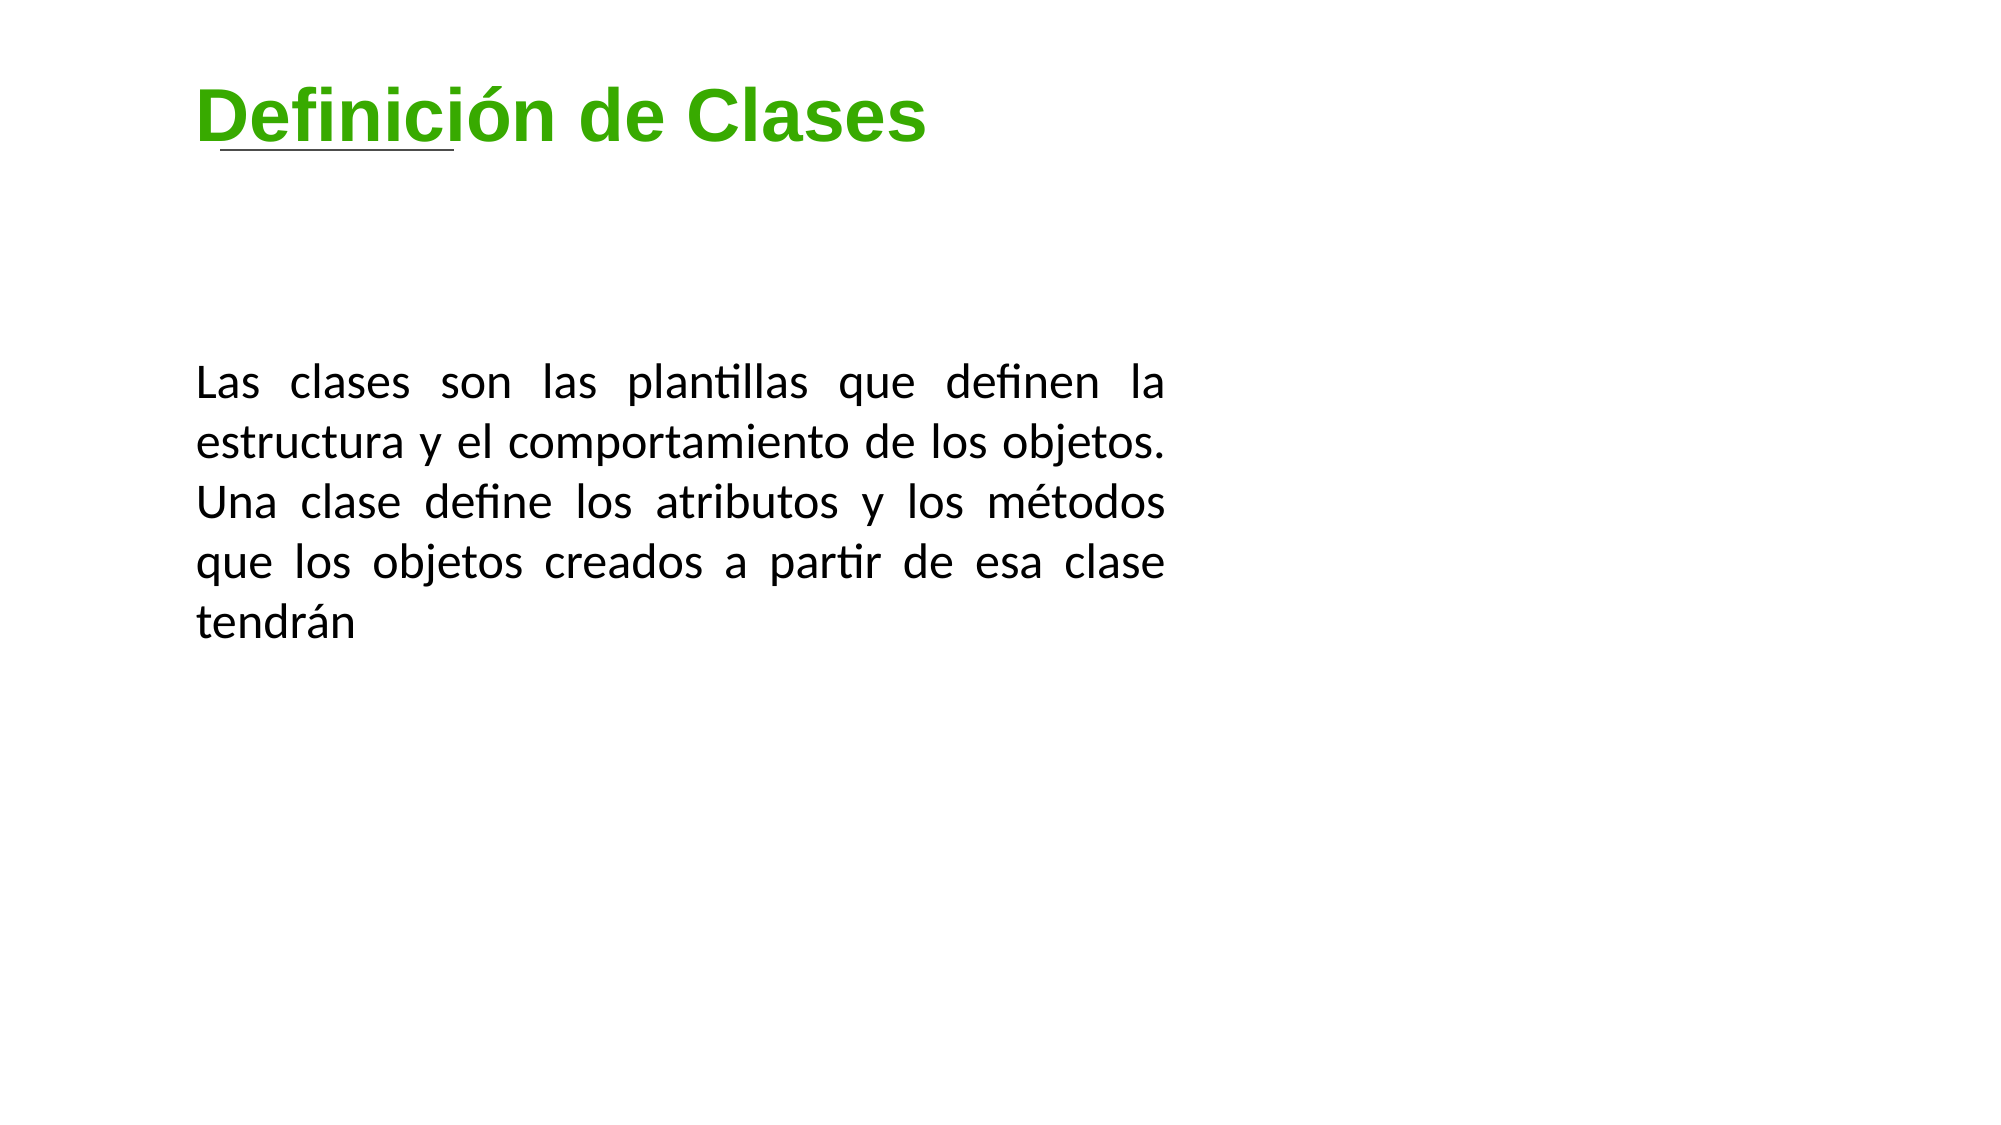

Definición de Clases
Las clases son las plantillas que definen la estructura y el comportamiento de los objetos. Una clase define los atributos y los métodos que los objetos creados a partir de esa clase tendrán